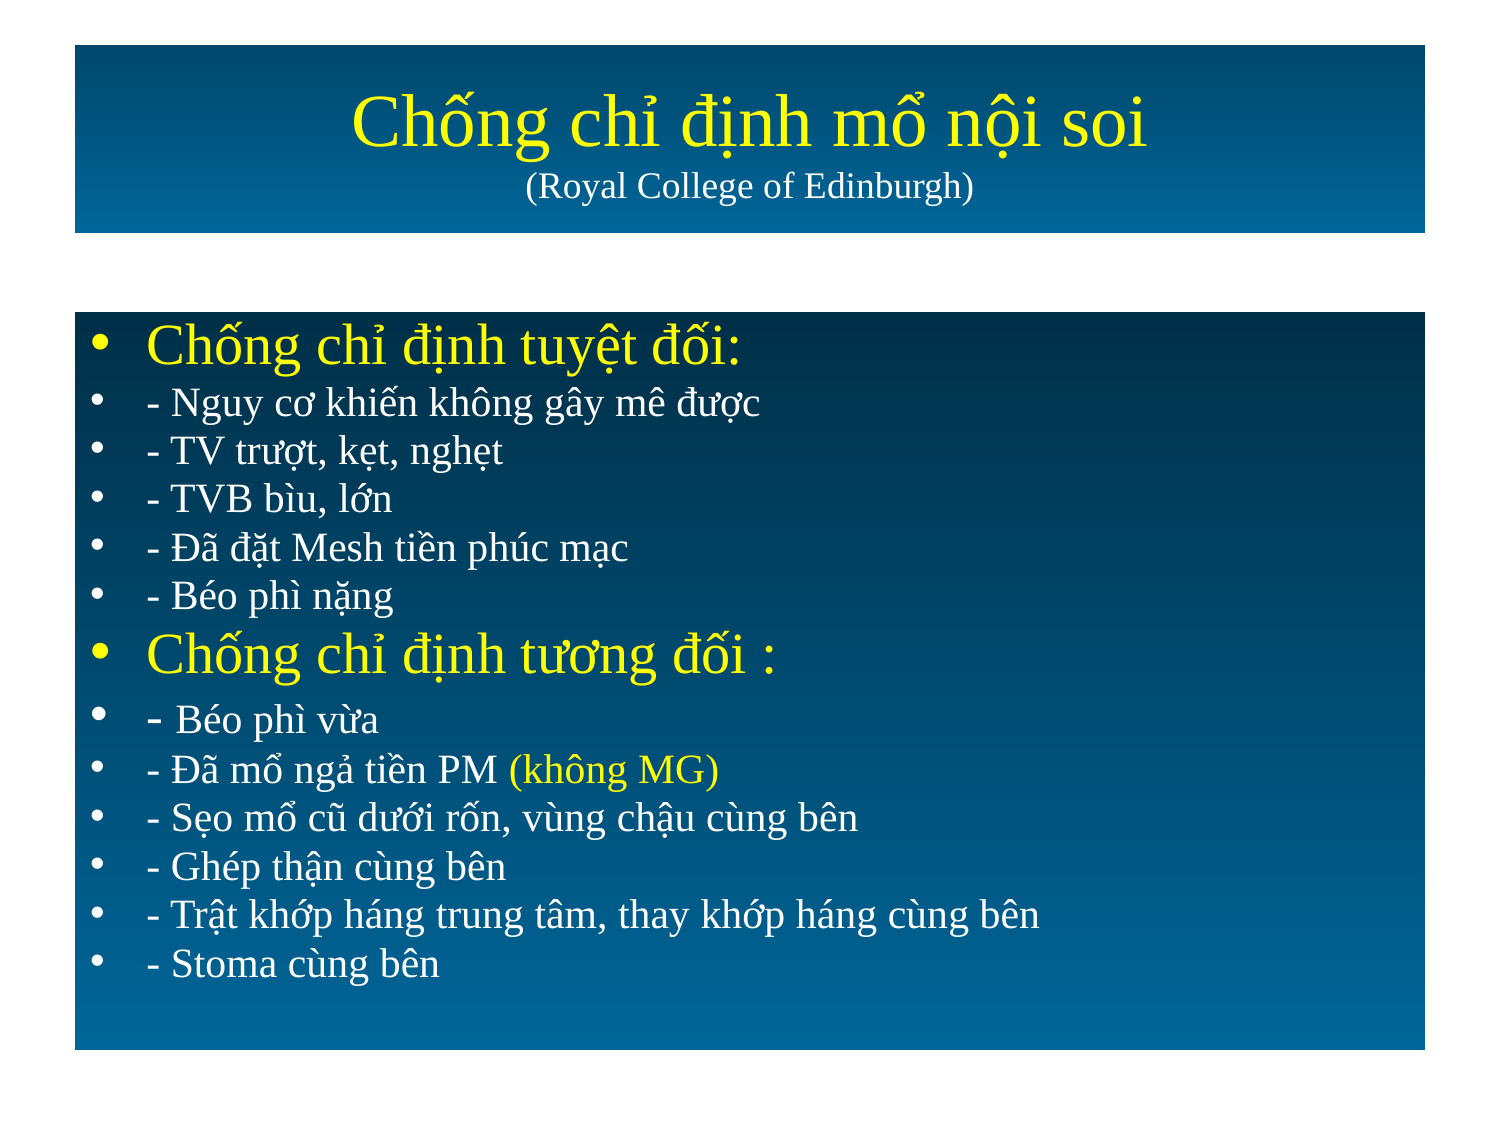

# Chống chỉ định mổ nội soi (Royal College of Edinburgh)
Chống chỉ định tuyệt đối:
- Nguy cơ khiến không gây mê được
- TV trượt, kẹt, nghẹt
- TVB bìu, lớn
- Đã đặt Mesh tiền phúc mạc
- Béo phì nặng
Chống chỉ định tương đối :
- Béo phì vừa
- Đã mổ ngả tiền PM (không MG)
- Sẹo mổ cũ dưới rốn, vùng chậu cùng bên
- Ghép thận cùng bên
- Trật khớp háng trung tâm, thay khớp háng cùng bên
- Stoma cùng bên